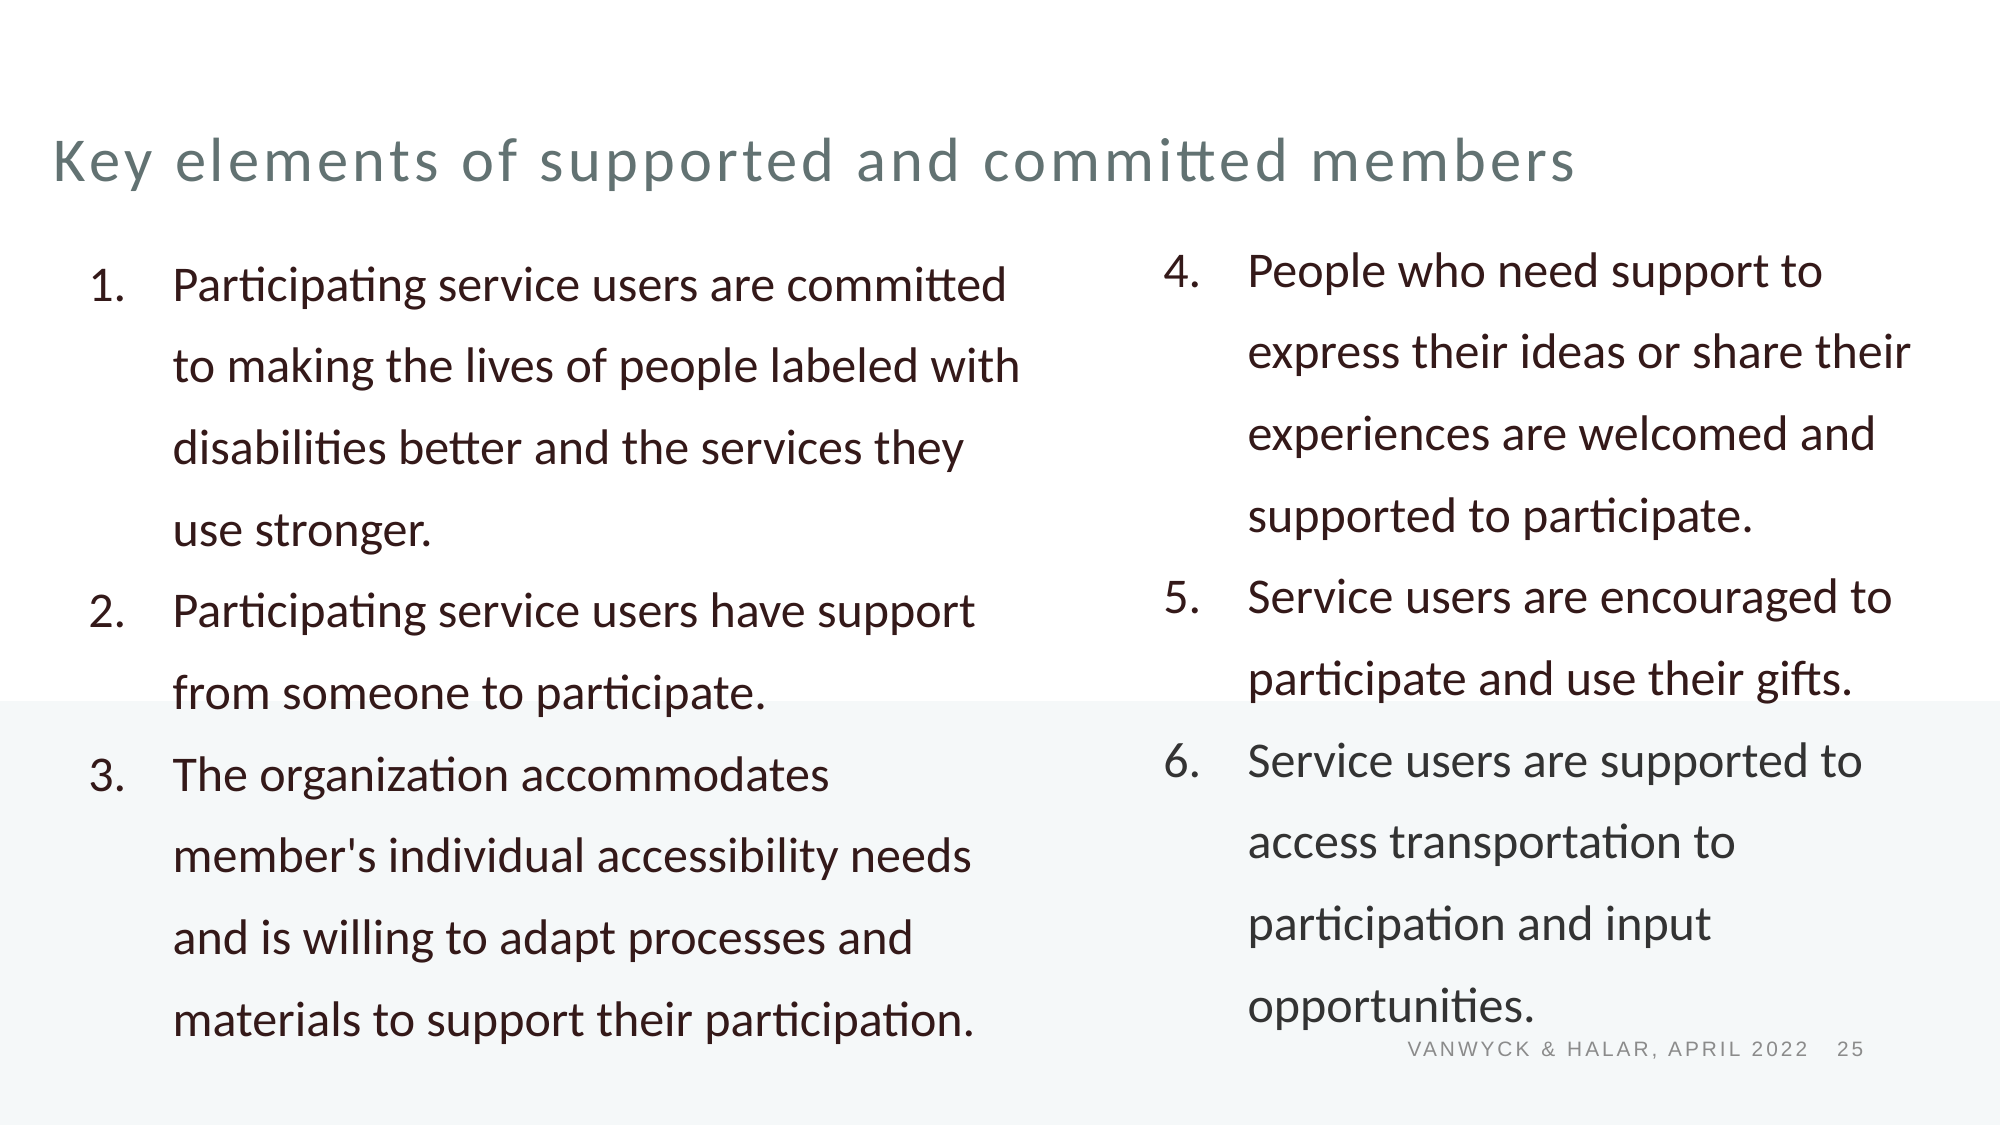

Key elements of supported and committed members
People who need support to express their ideas or share their experiences are welcomed and supported to participate.
Service users are encouraged to participate and use their gifts.
Service users are supported to access transportation to participation and input opportunities.
Participating service users are committed to making the lives of people labeled with disabilities better and the services they use stronger.
Participating service users have support from someone to participate.
The organization accommodates member's individual accessibility needs and is willing to adapt processes and materials to support their participation.
Vanwyck & halar, April 2022   25